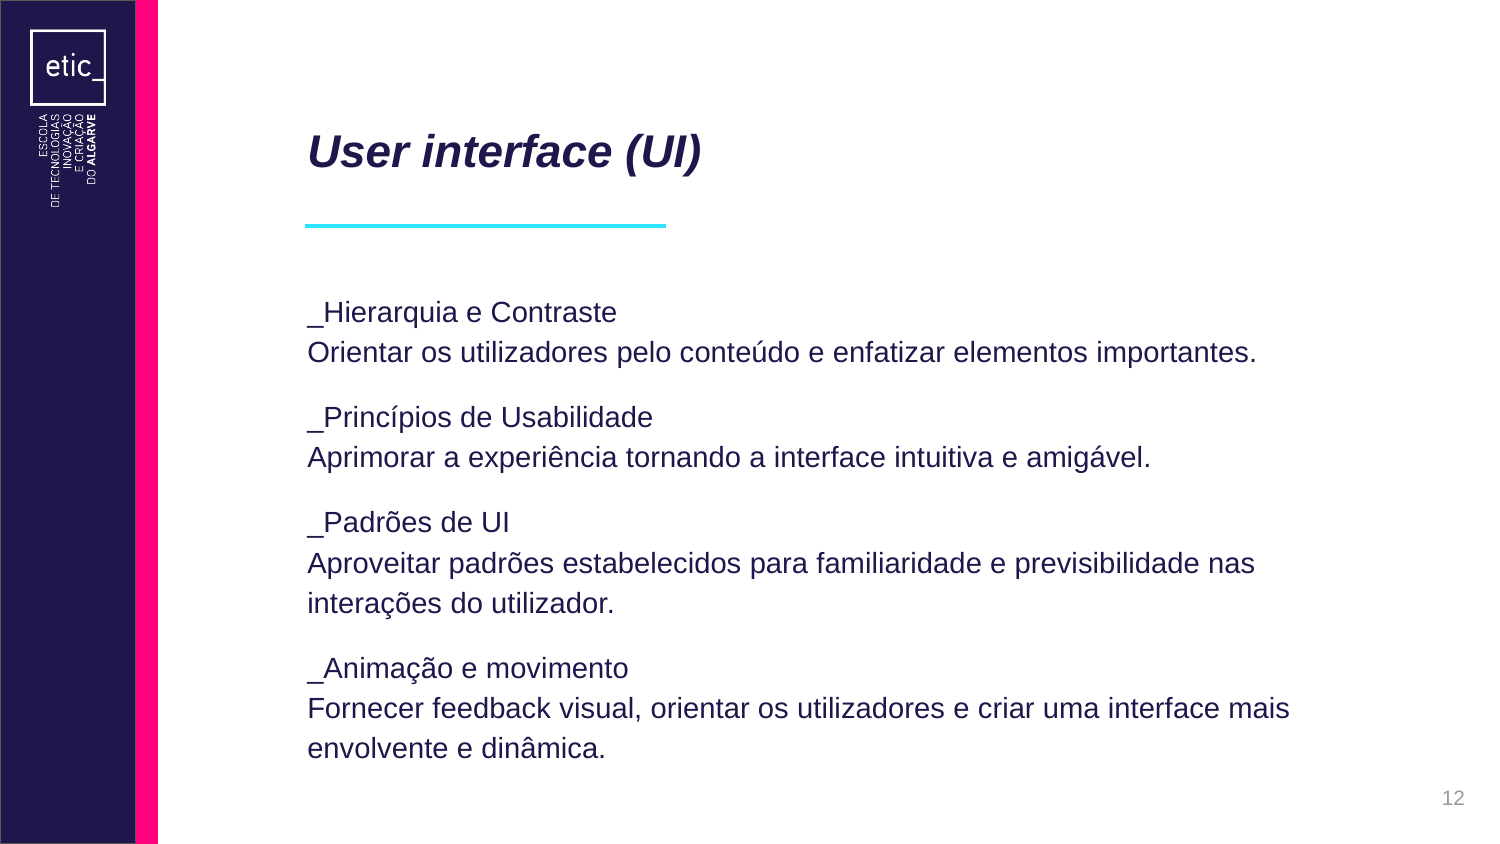

# User interface (UI)
_Hierarquia e Contraste
Orientar os utilizadores pelo conteúdo e enfatizar elementos importantes.
_Princípios de Usabilidade
Aprimorar a experiência tornando a interface intuitiva e amigável.
_Padrões de UI
Aproveitar padrões estabelecidos para familiaridade e previsibilidade nas interações do utilizador.
_Animação e movimento
Fornecer feedback visual, orientar os utilizadores e criar uma interface mais envolvente e dinâmica.
12